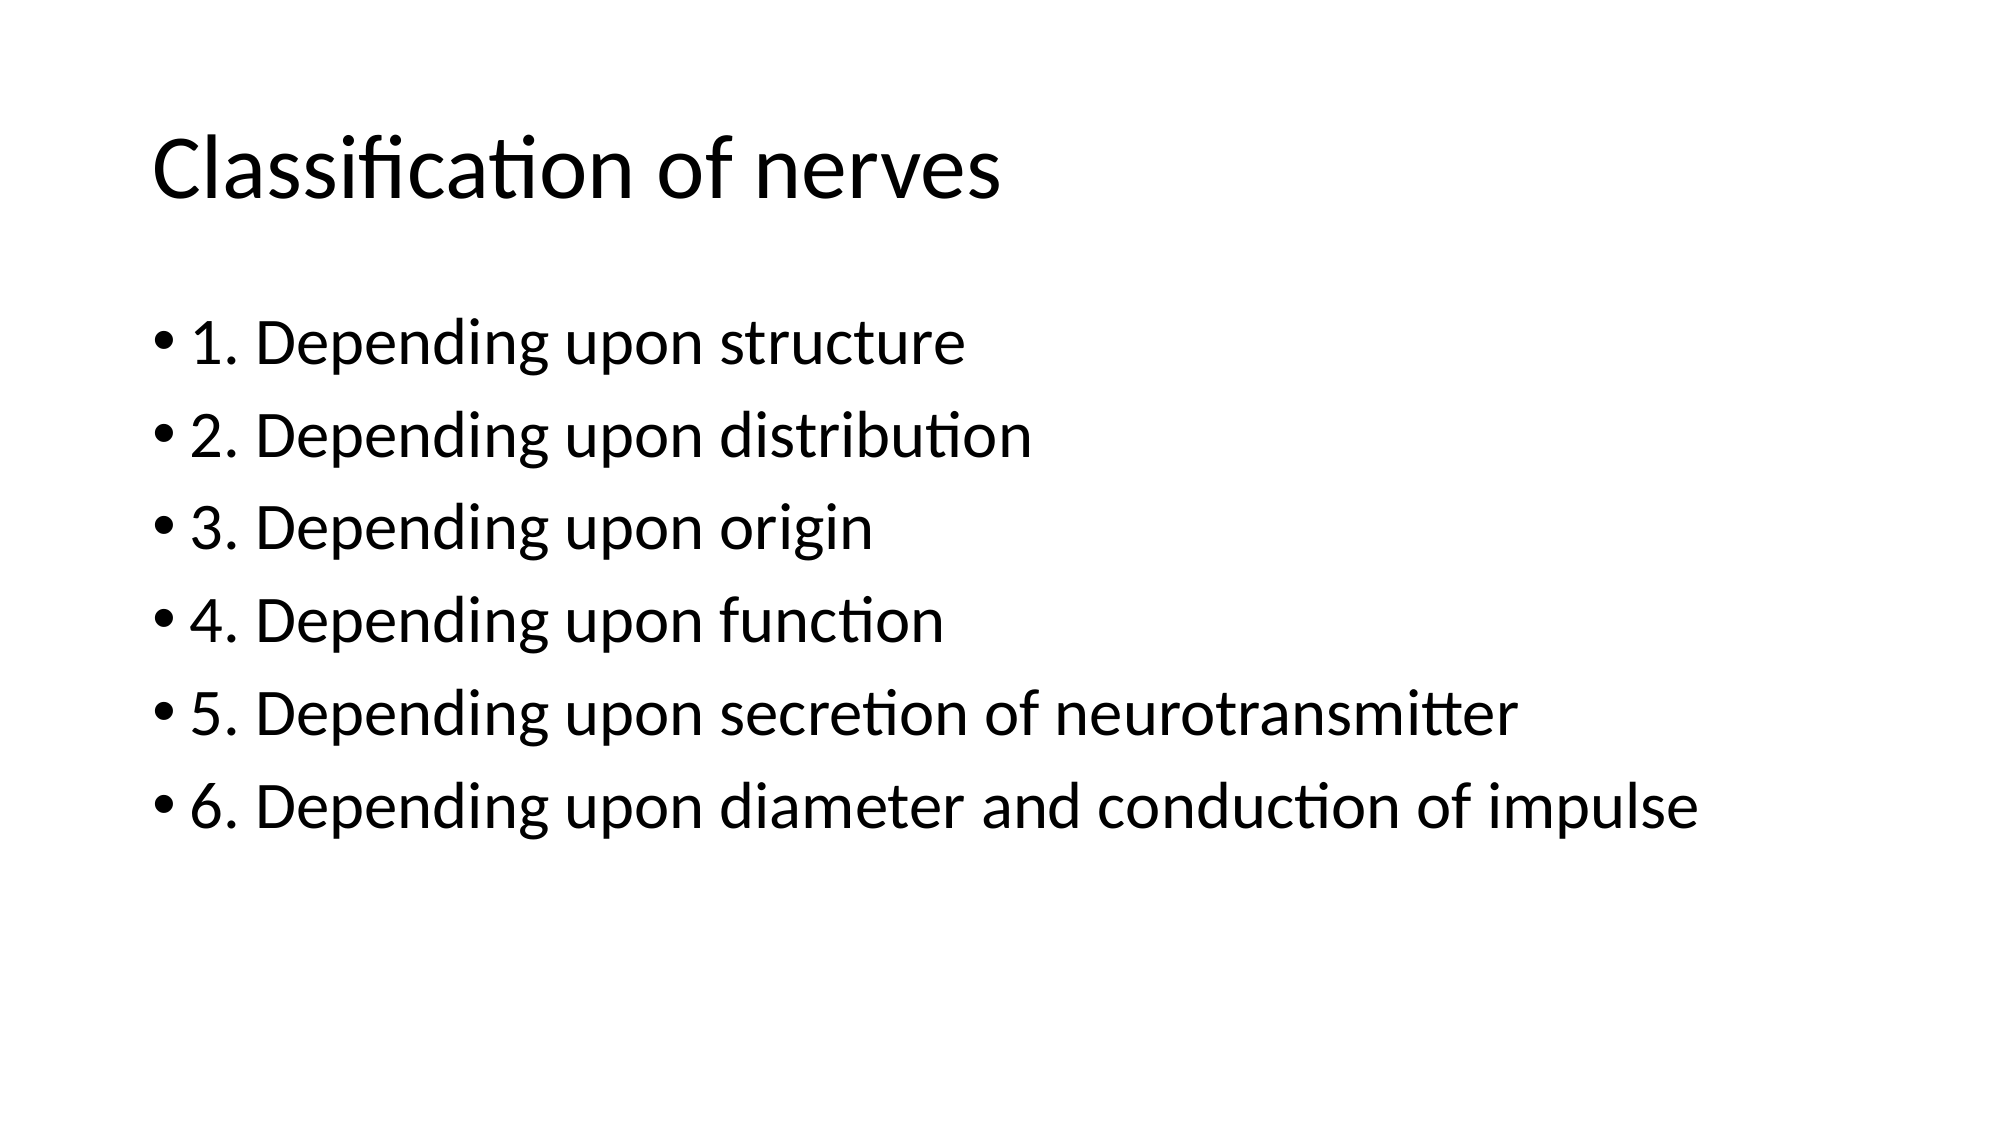

# Classification of nerves
1. Depending upon structure
2. Depending upon distribution
3. Depending upon origin
4. Depending upon function
5. Depending upon secretion of neurotransmitter
6. Depending upon diameter and conduction of impulse